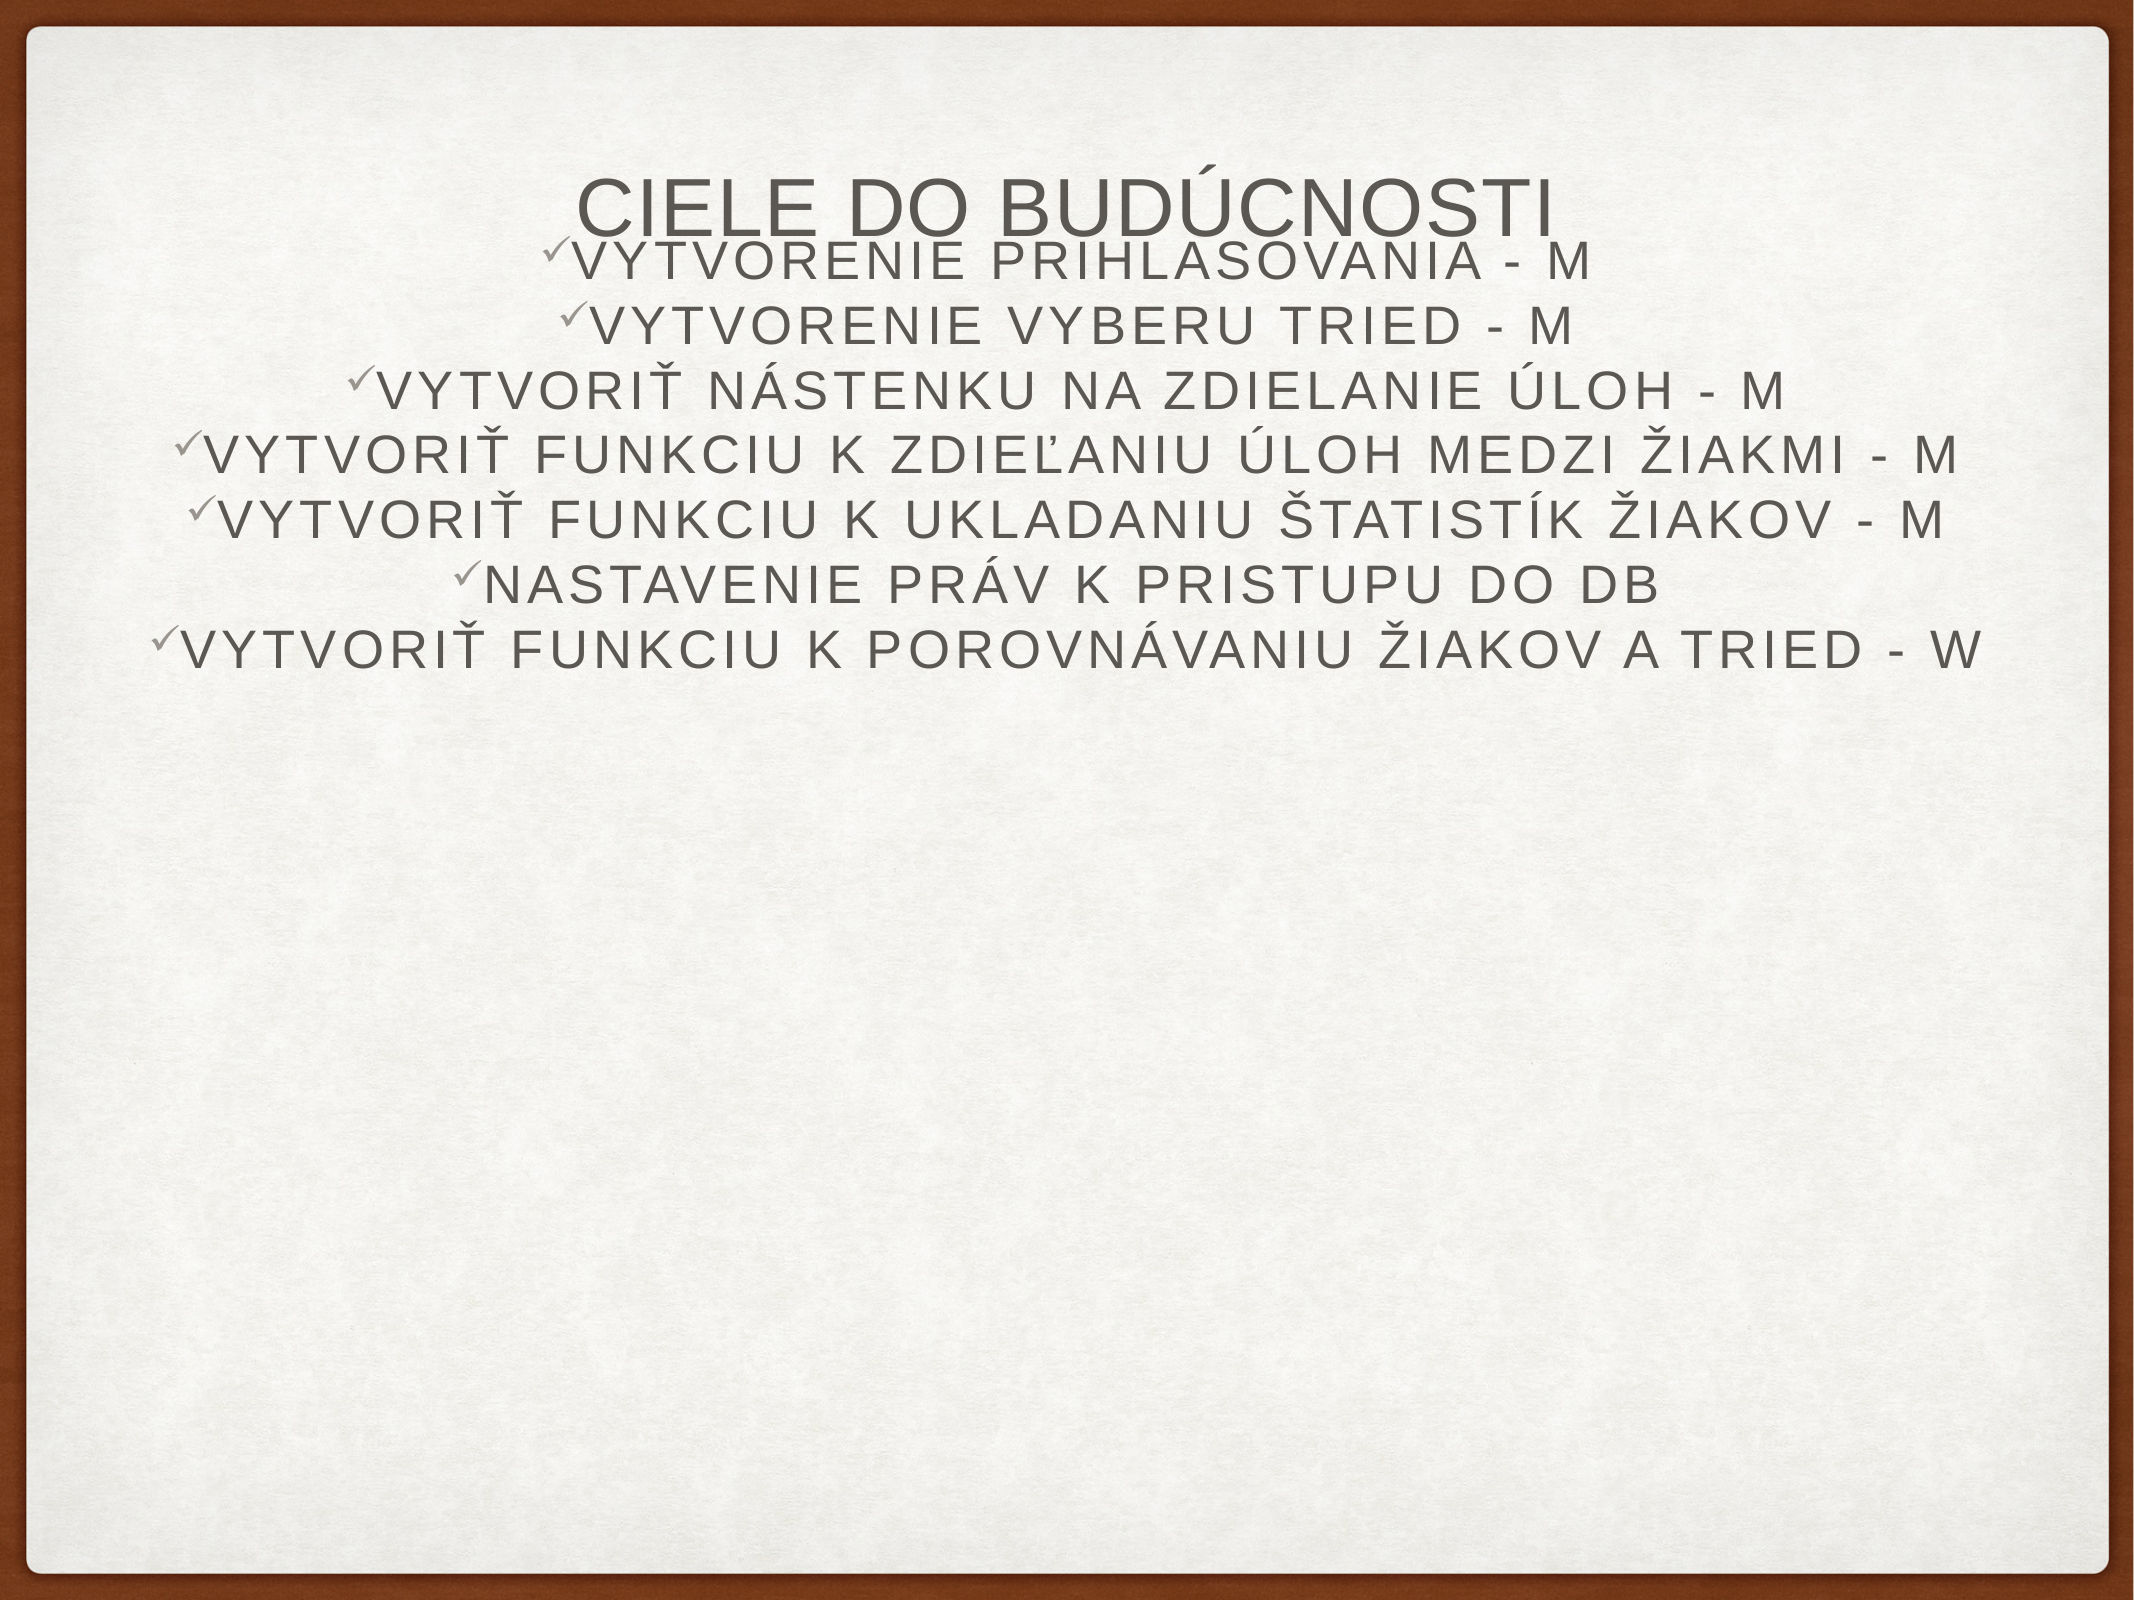

Vytvorenie prihlasovania - M
Vytvorenie vyberu tried - M
Vytvoriť nástenku na zdielanie úloh - M
Vytvoriť funkciu k zdieľaniu úloh medzi žiakmi - M
Vytvoriť funkciu k ukladaniu štatistík žiakov - M
Nastavenie práv k pristupu do DB
Vytvoriť funkciu k porovnávaniu žiakov a tried - W
# Ciele do budúcnosti